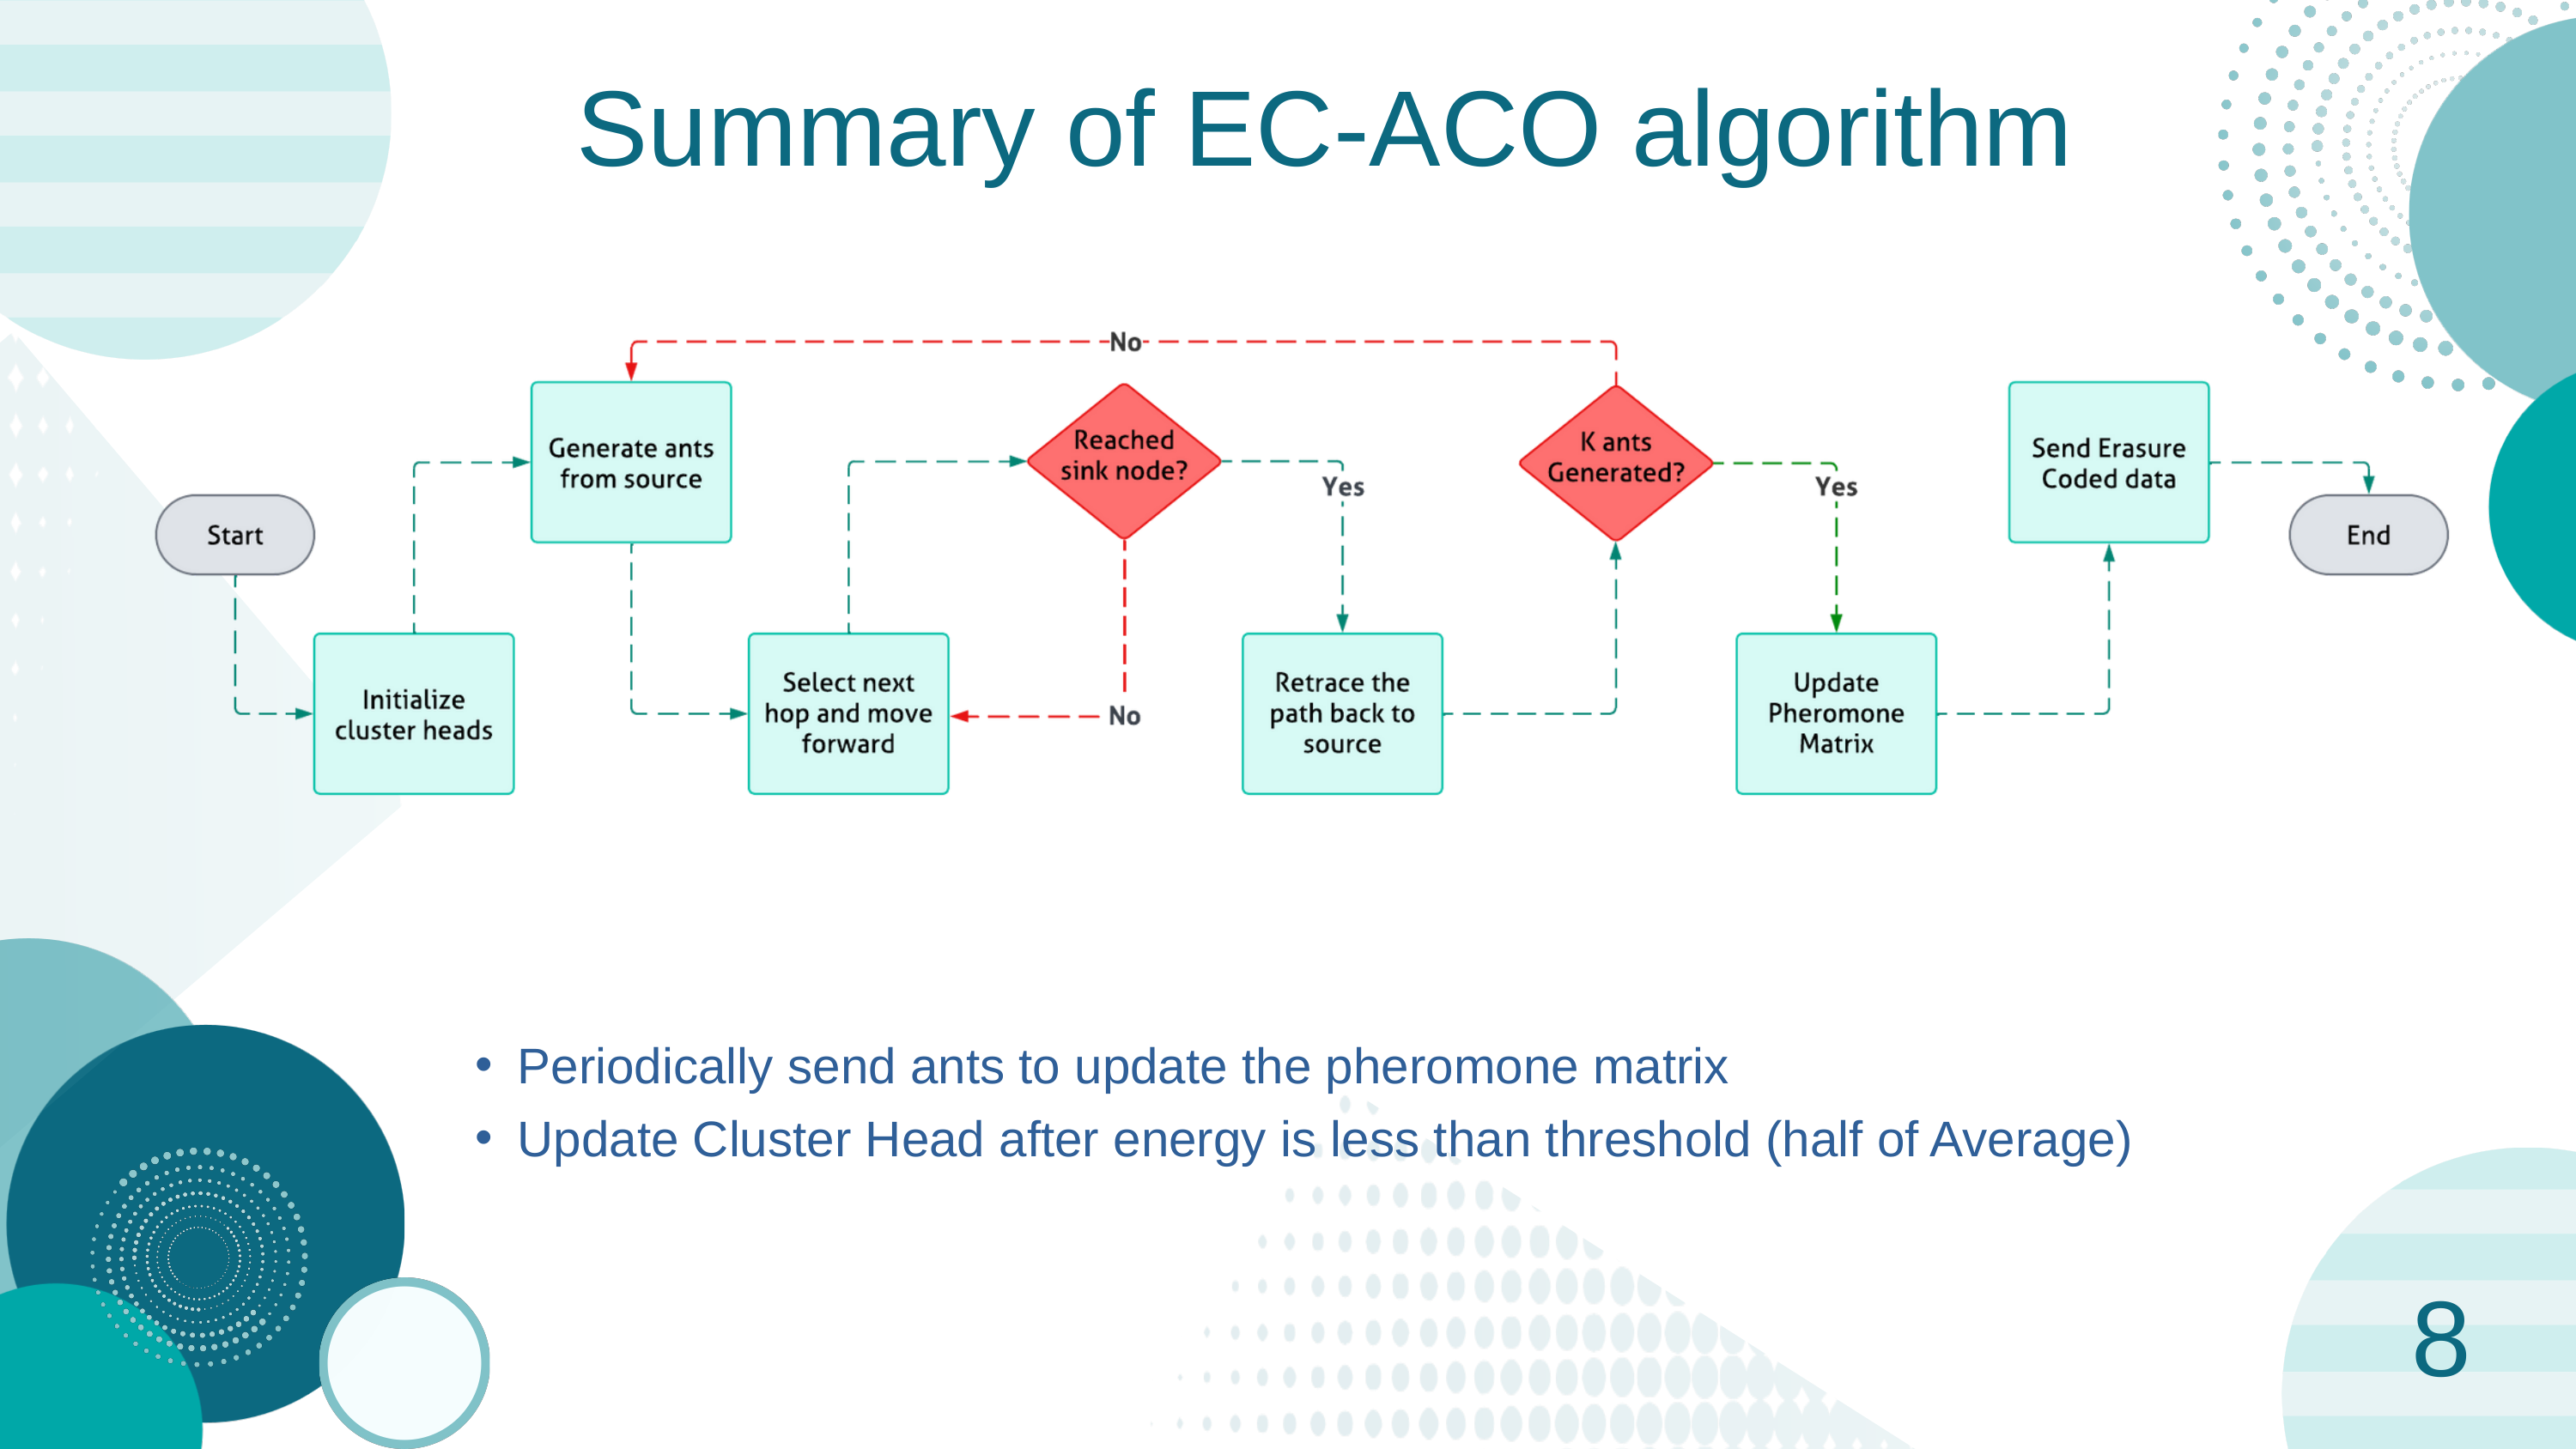

Summary of EC-ACO algorithm

Periodically send ants to update the pheromone matrix
Update Cluster Head after energy is less than threshold (half of Average)

8